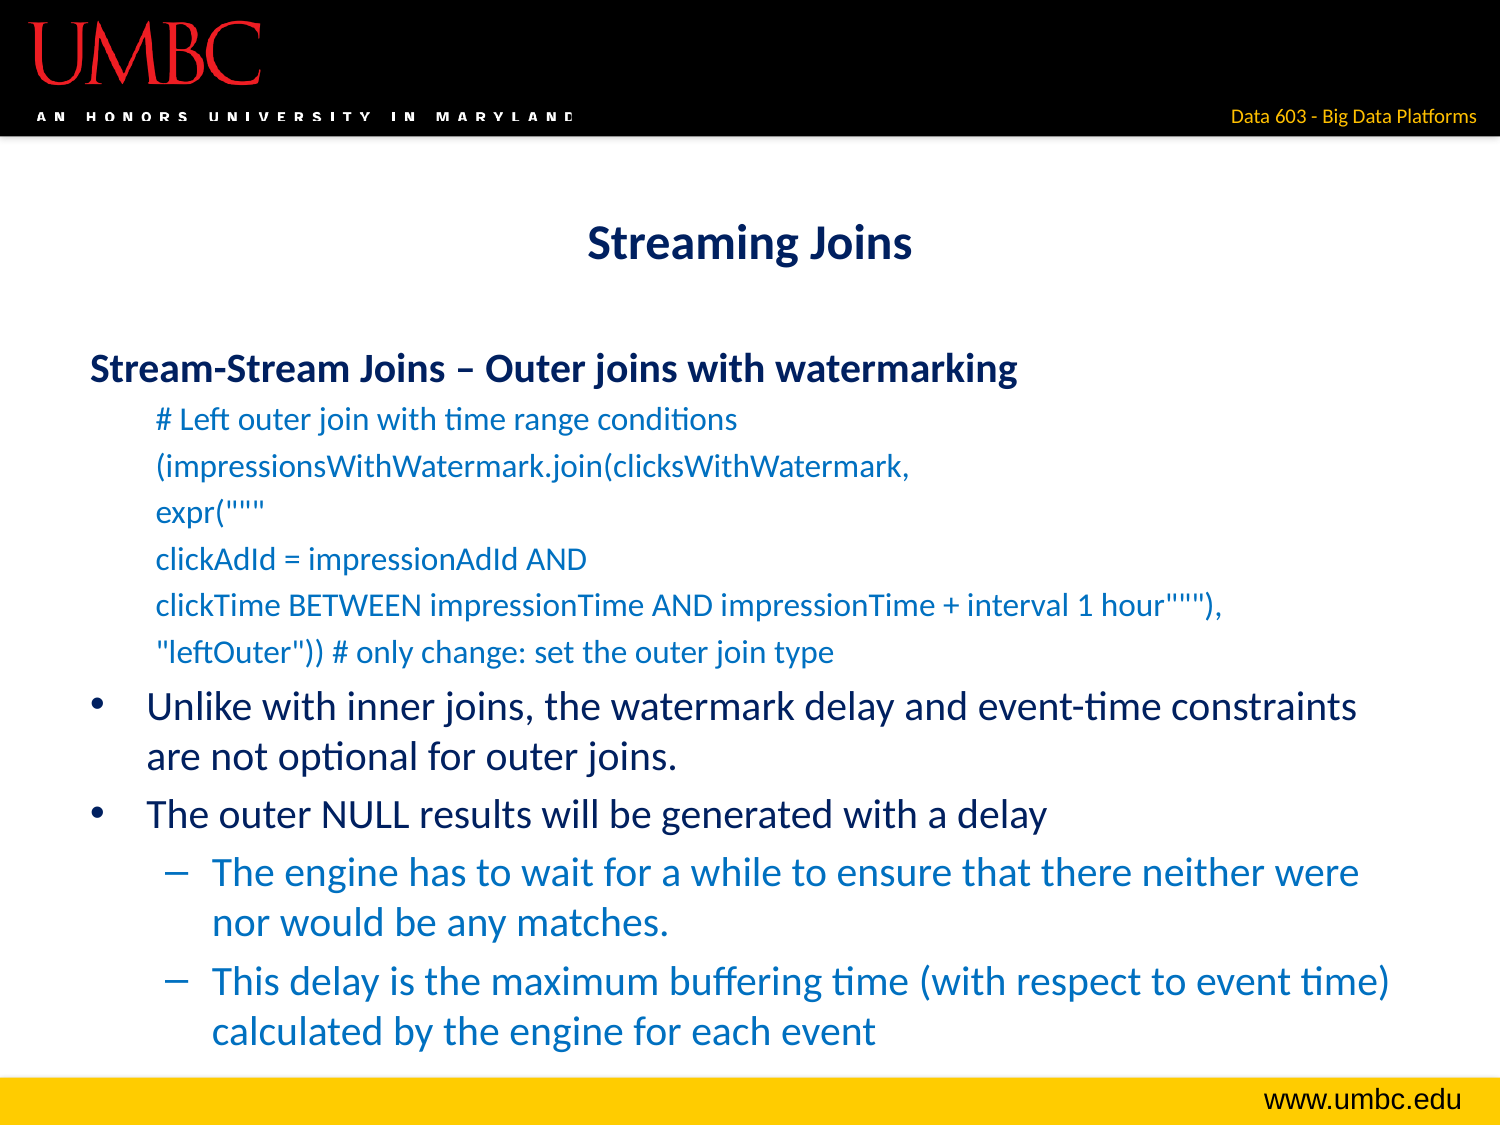

# Streaming Joins
Stream-Stream Joins – Outer joins with watermarking
# Left outer join with time range conditions
(impressionsWithWatermark.join(clicksWithWatermark,
expr("""
clickAdId = impressionAdId AND
clickTime BETWEEN impressionTime AND impressionTime + interval 1 hour"""),
"leftOuter")) # only change: set the outer join type
Unlike with inner joins, the watermark delay and event-time constraints are not optional for outer joins.
The outer NULL results will be generated with a delay
The engine has to wait for a while to ensure that there neither were nor would be any matches.
This delay is the maximum buffering time (with respect to event time) calculated by the engine for each event